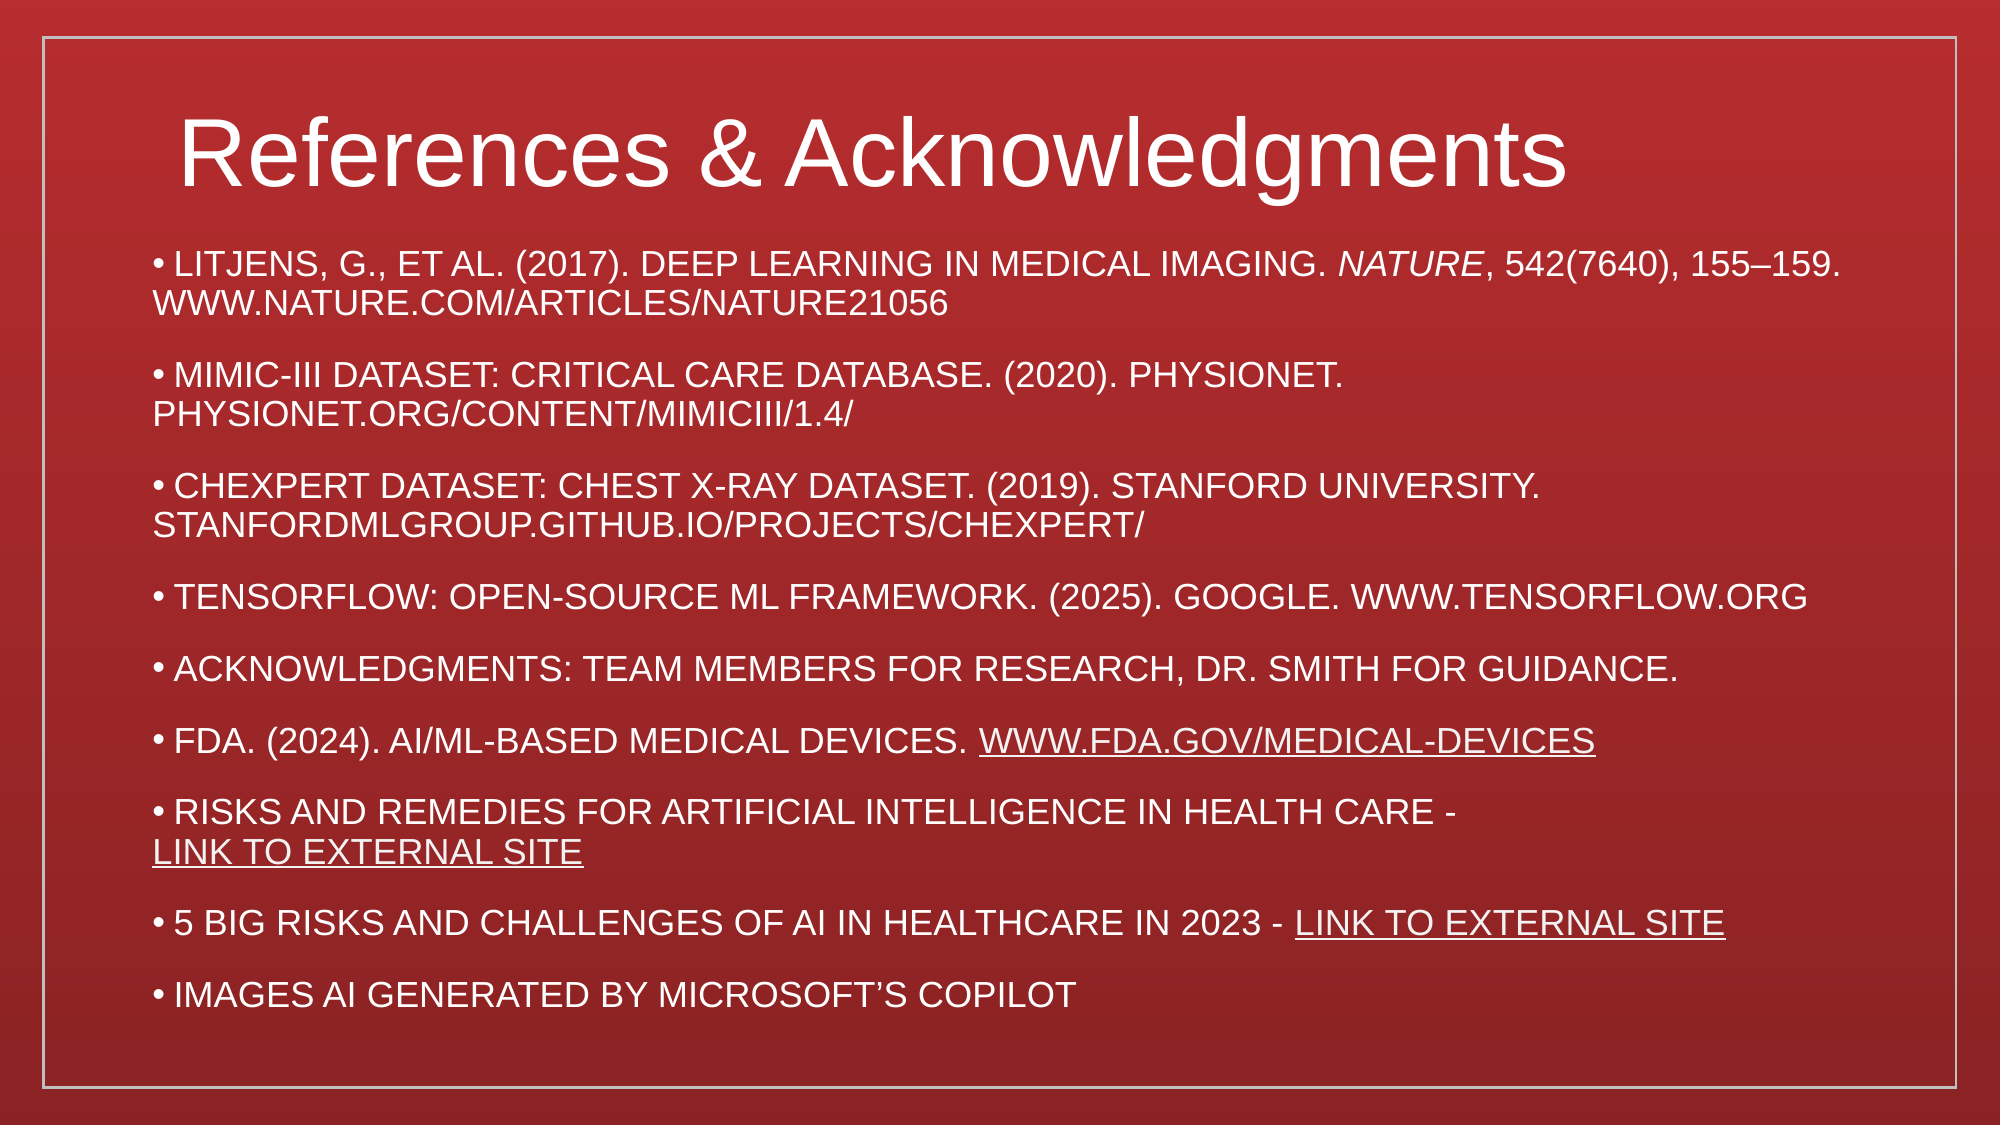

# References & Acknowledgments
 Litjens, G., et al. (2017). Deep learning in medical imaging. Nature, 542(7640), 155–159. www.nature.com/articles/nature21056
 MIMIC-III dataset: Critical care database. (2020). PhysioNet. physionet.org/content/mimiciii/1.4/
 CheXpert dataset: Chest X-ray dataset. (2019). Stanford University. stanfordmlgroup.github.io/projects/chexpert/
 TensorFlow: Open-source ML framework. (2025). Google. www.tensorflow.org
 Acknowledgments: Team members for research, Dr. Smith for guidance.
 FDA. (2024). AI/ML-based medical devices. www.fda.gov/medical-devices
 Risks and remedies for artificial intelligence in health care - Link to external site
 5 Big Risks and Challenges of AI in Healthcare in 2023 - Link to external site
 Images AI Generated by Microsoft’s copilot